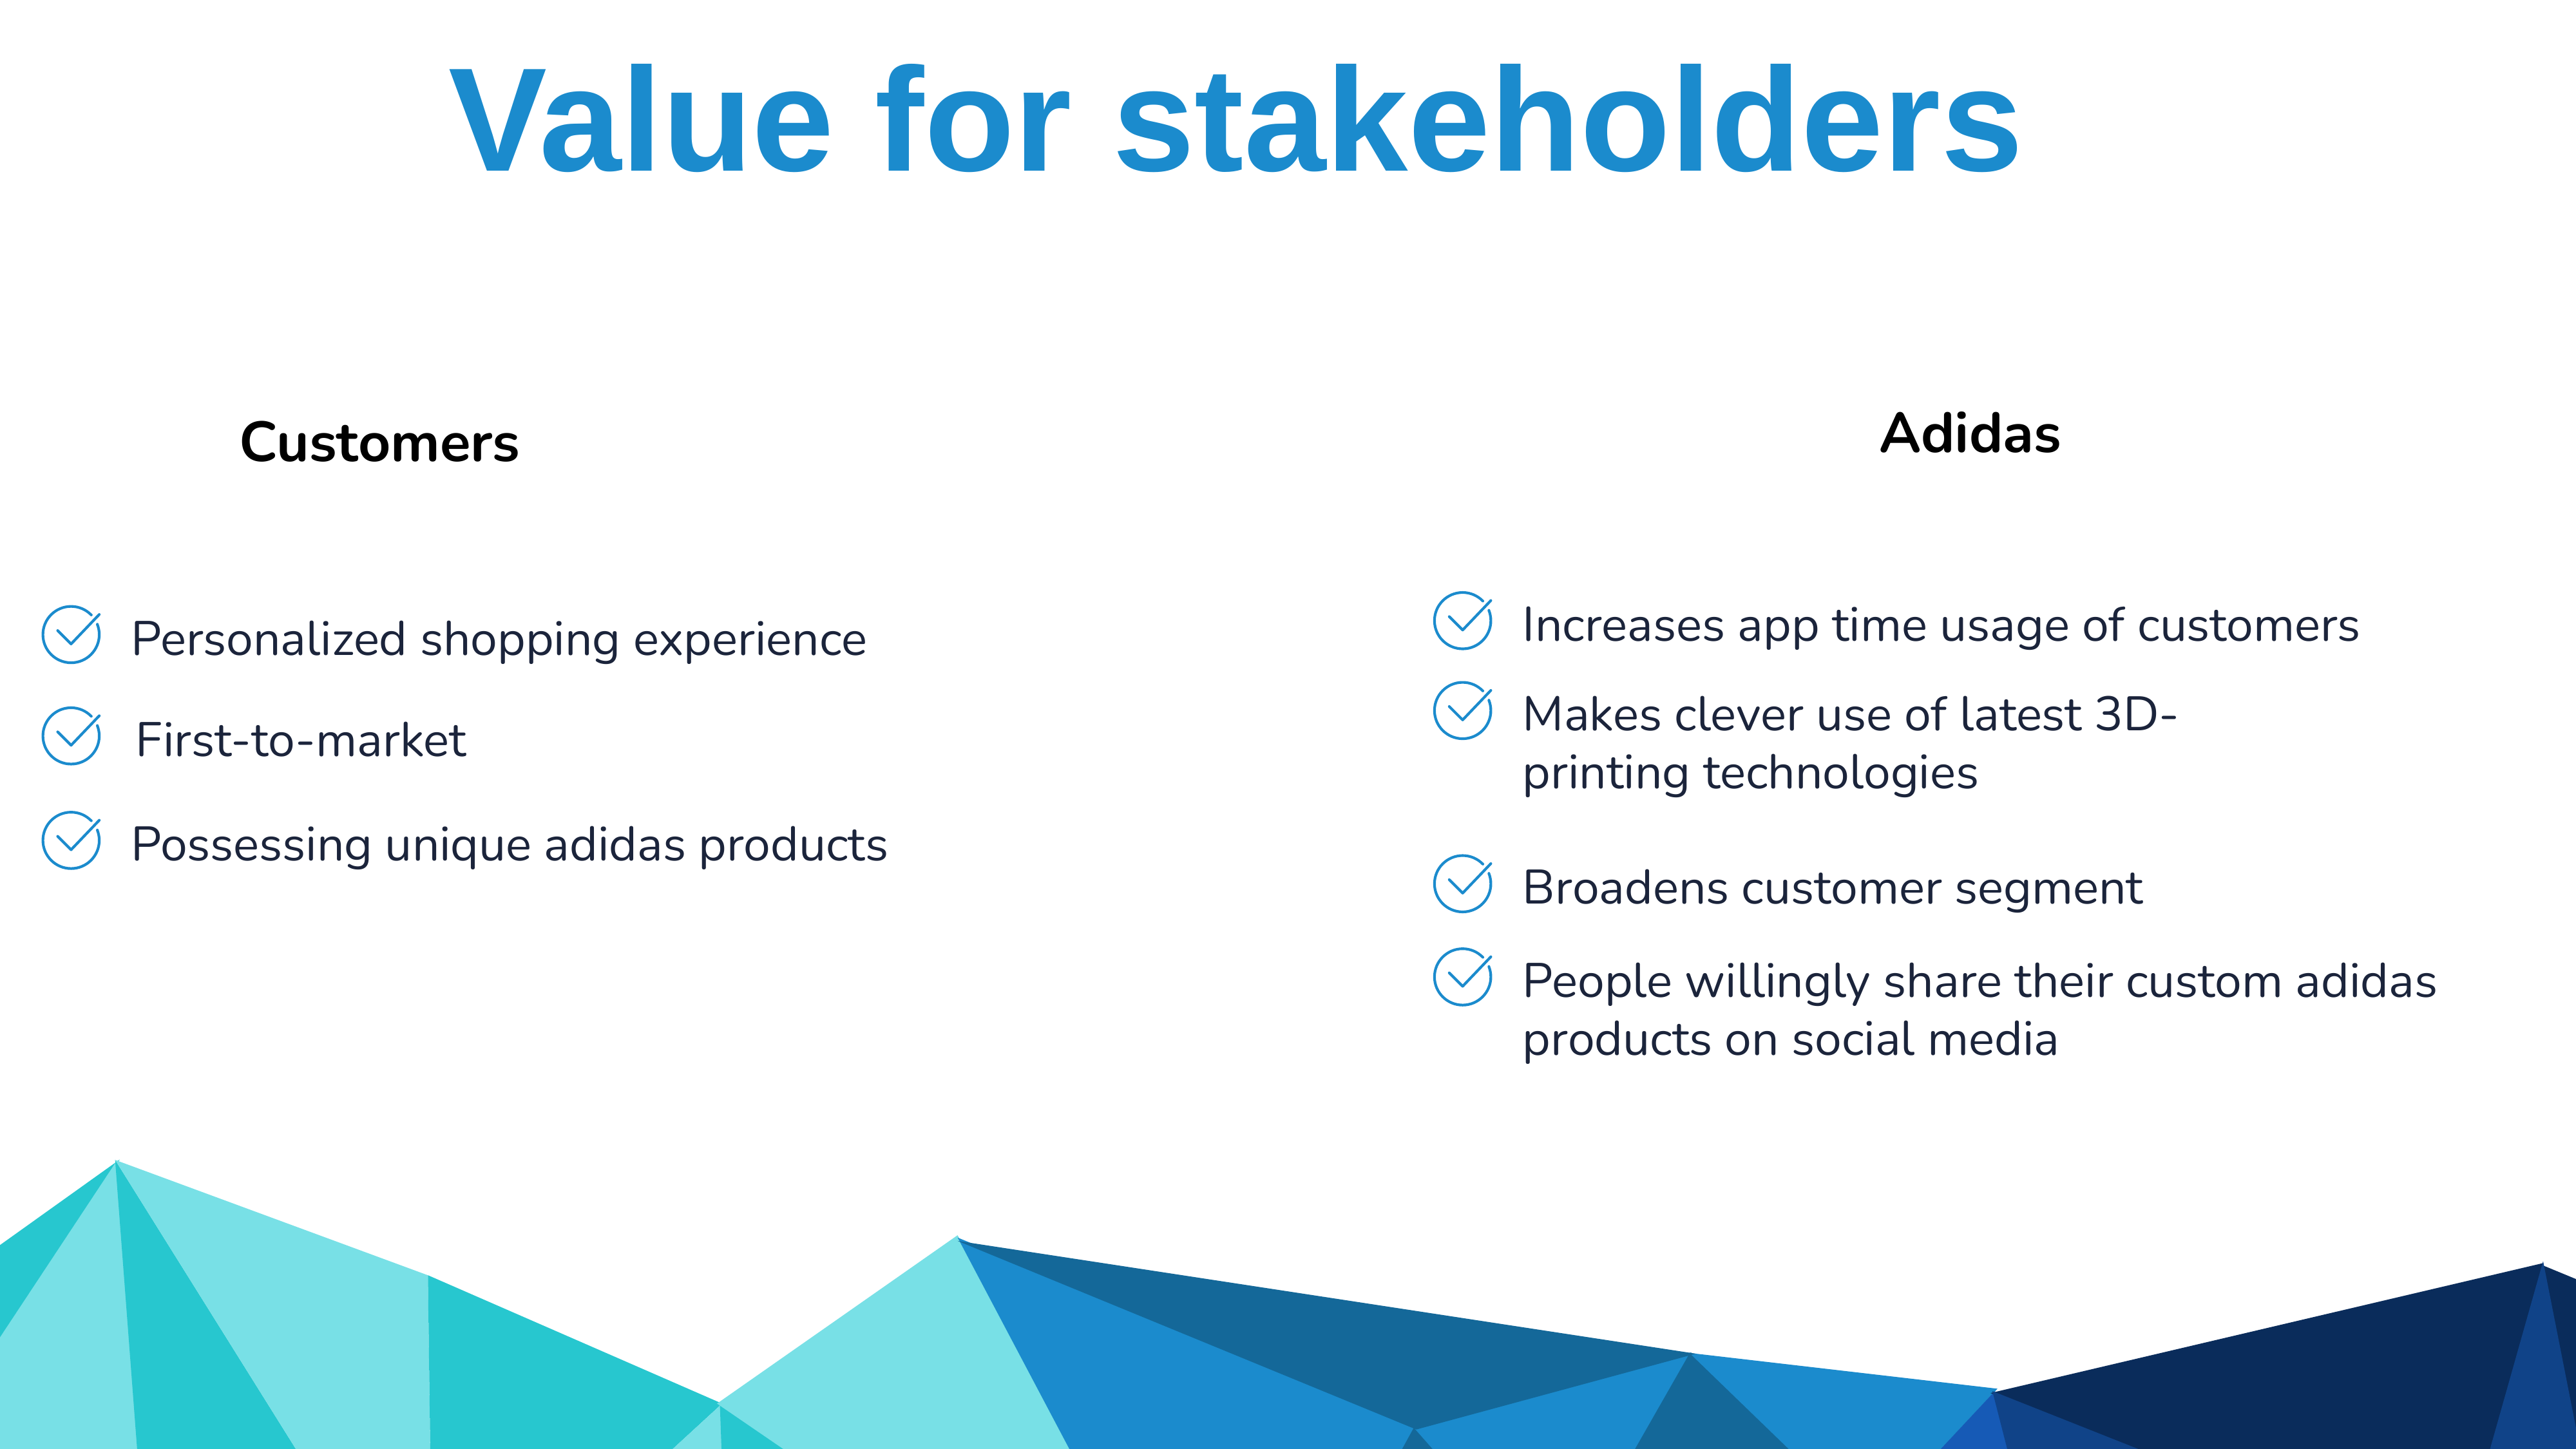

Value for stakeholders
Adidas
Customers
Increases app time usage of customers

Personalized shopping experience

Makes clever use of latest 3D-printing technologies

First-to-market

Possessing unique adidas products

Broadens customer segment

People willingly share their custom adidas products on social media